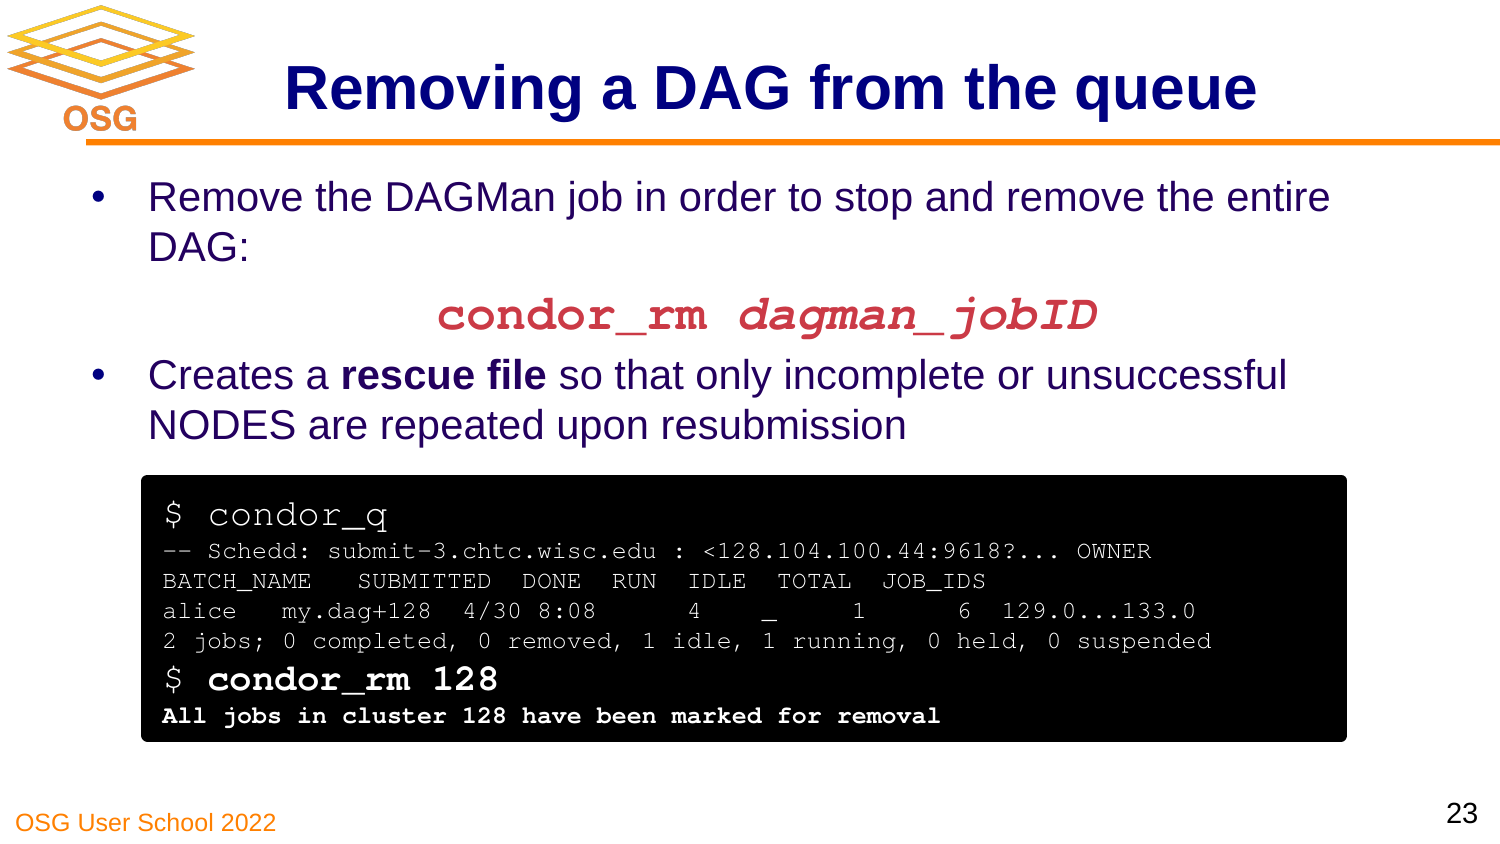

# Removing a DAG from the queue
Remove the DAGMan job in order to stop and remove the entire DAG:
condor_rm dagman_jobID
Creates a rescue file so that only incomplete or unsuccessful NODES are repeated upon resubmission
$ condor_q
-- Schedd: submit-3.chtc.wisc.edu : <128.104.100.44:9618?... OWNER   BATCH_NAME   SUBMITTED  DONE  RUN  IDLE  TOTAL  JOB_IDS
alice   my.dag+128  4/30 8:08      4    _     1      6  129.0...133.0
2 jobs; 0 completed, 0 removed, 1 idle, 1 running, 0 held, 0 suspended
$ condor_rm 128
All jobs in cluster 128 have been marked for removal
23